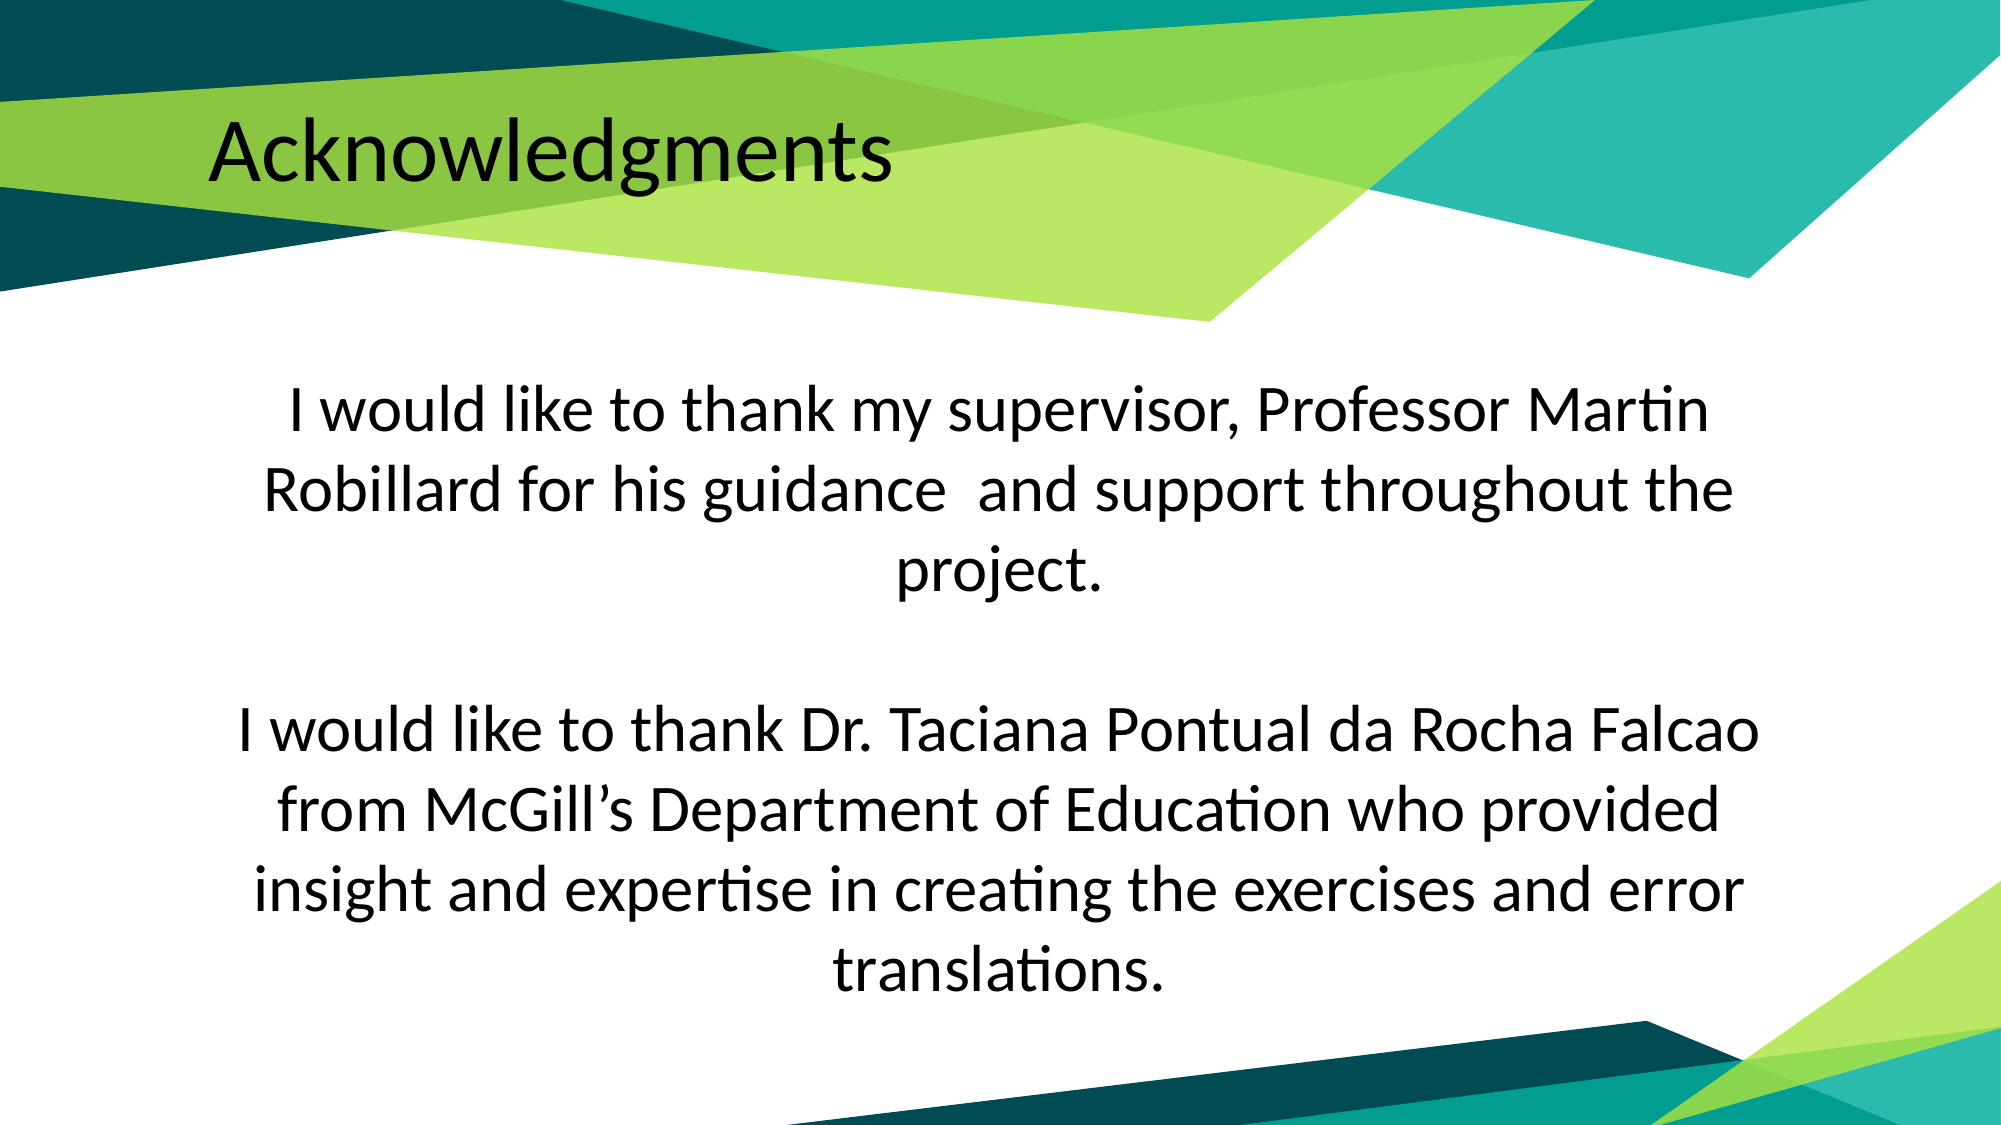

# Acknowledgments
I would like to thank my supervisor, Professor Martin Robillard for his guidance  and support throughout the project.

I would like to thank Dr. Taciana Pontual da Rocha Falcao from McGill’s Department of Education who provided insight and expertise in creating the exercises and error translations.